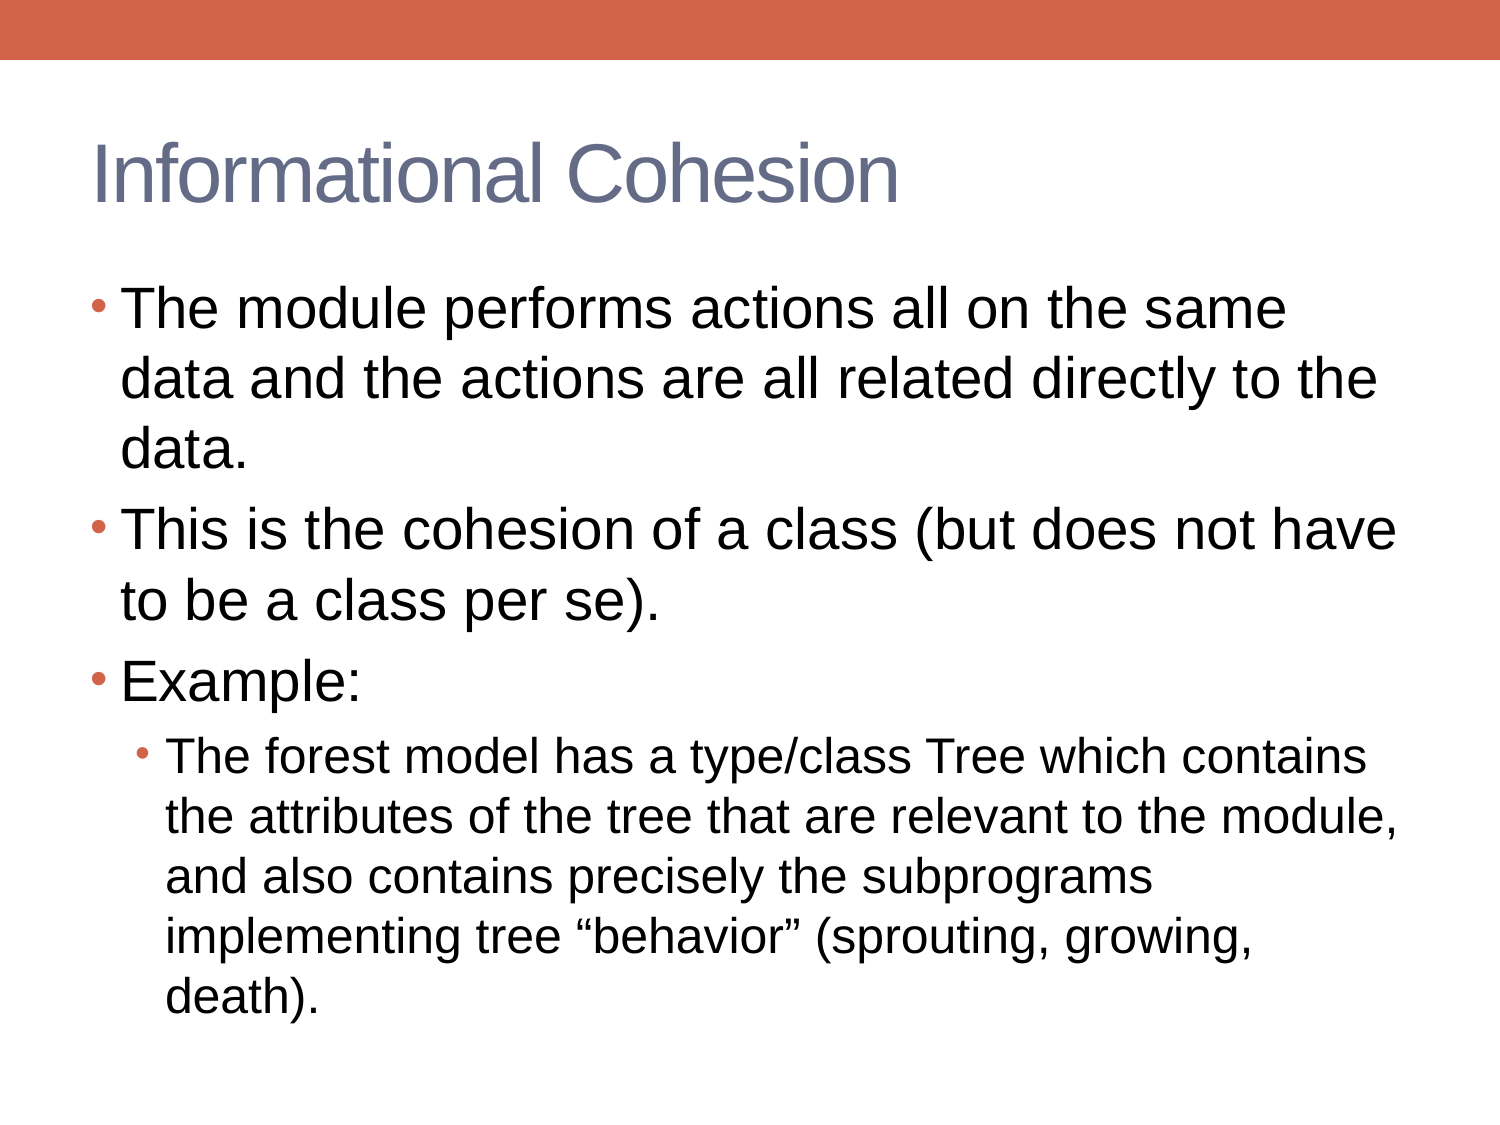

# Informational Cohesion
The module performs actions all on the same data and the actions are all related directly to the data.
This is the cohesion of a class (but does not have to be a class per se).
Example:
The forest model has a type/class Tree which contains the attributes of the tree that are relevant to the module, and also contains precisely the subprograms implementing tree “behavior” (sprouting, growing, death).